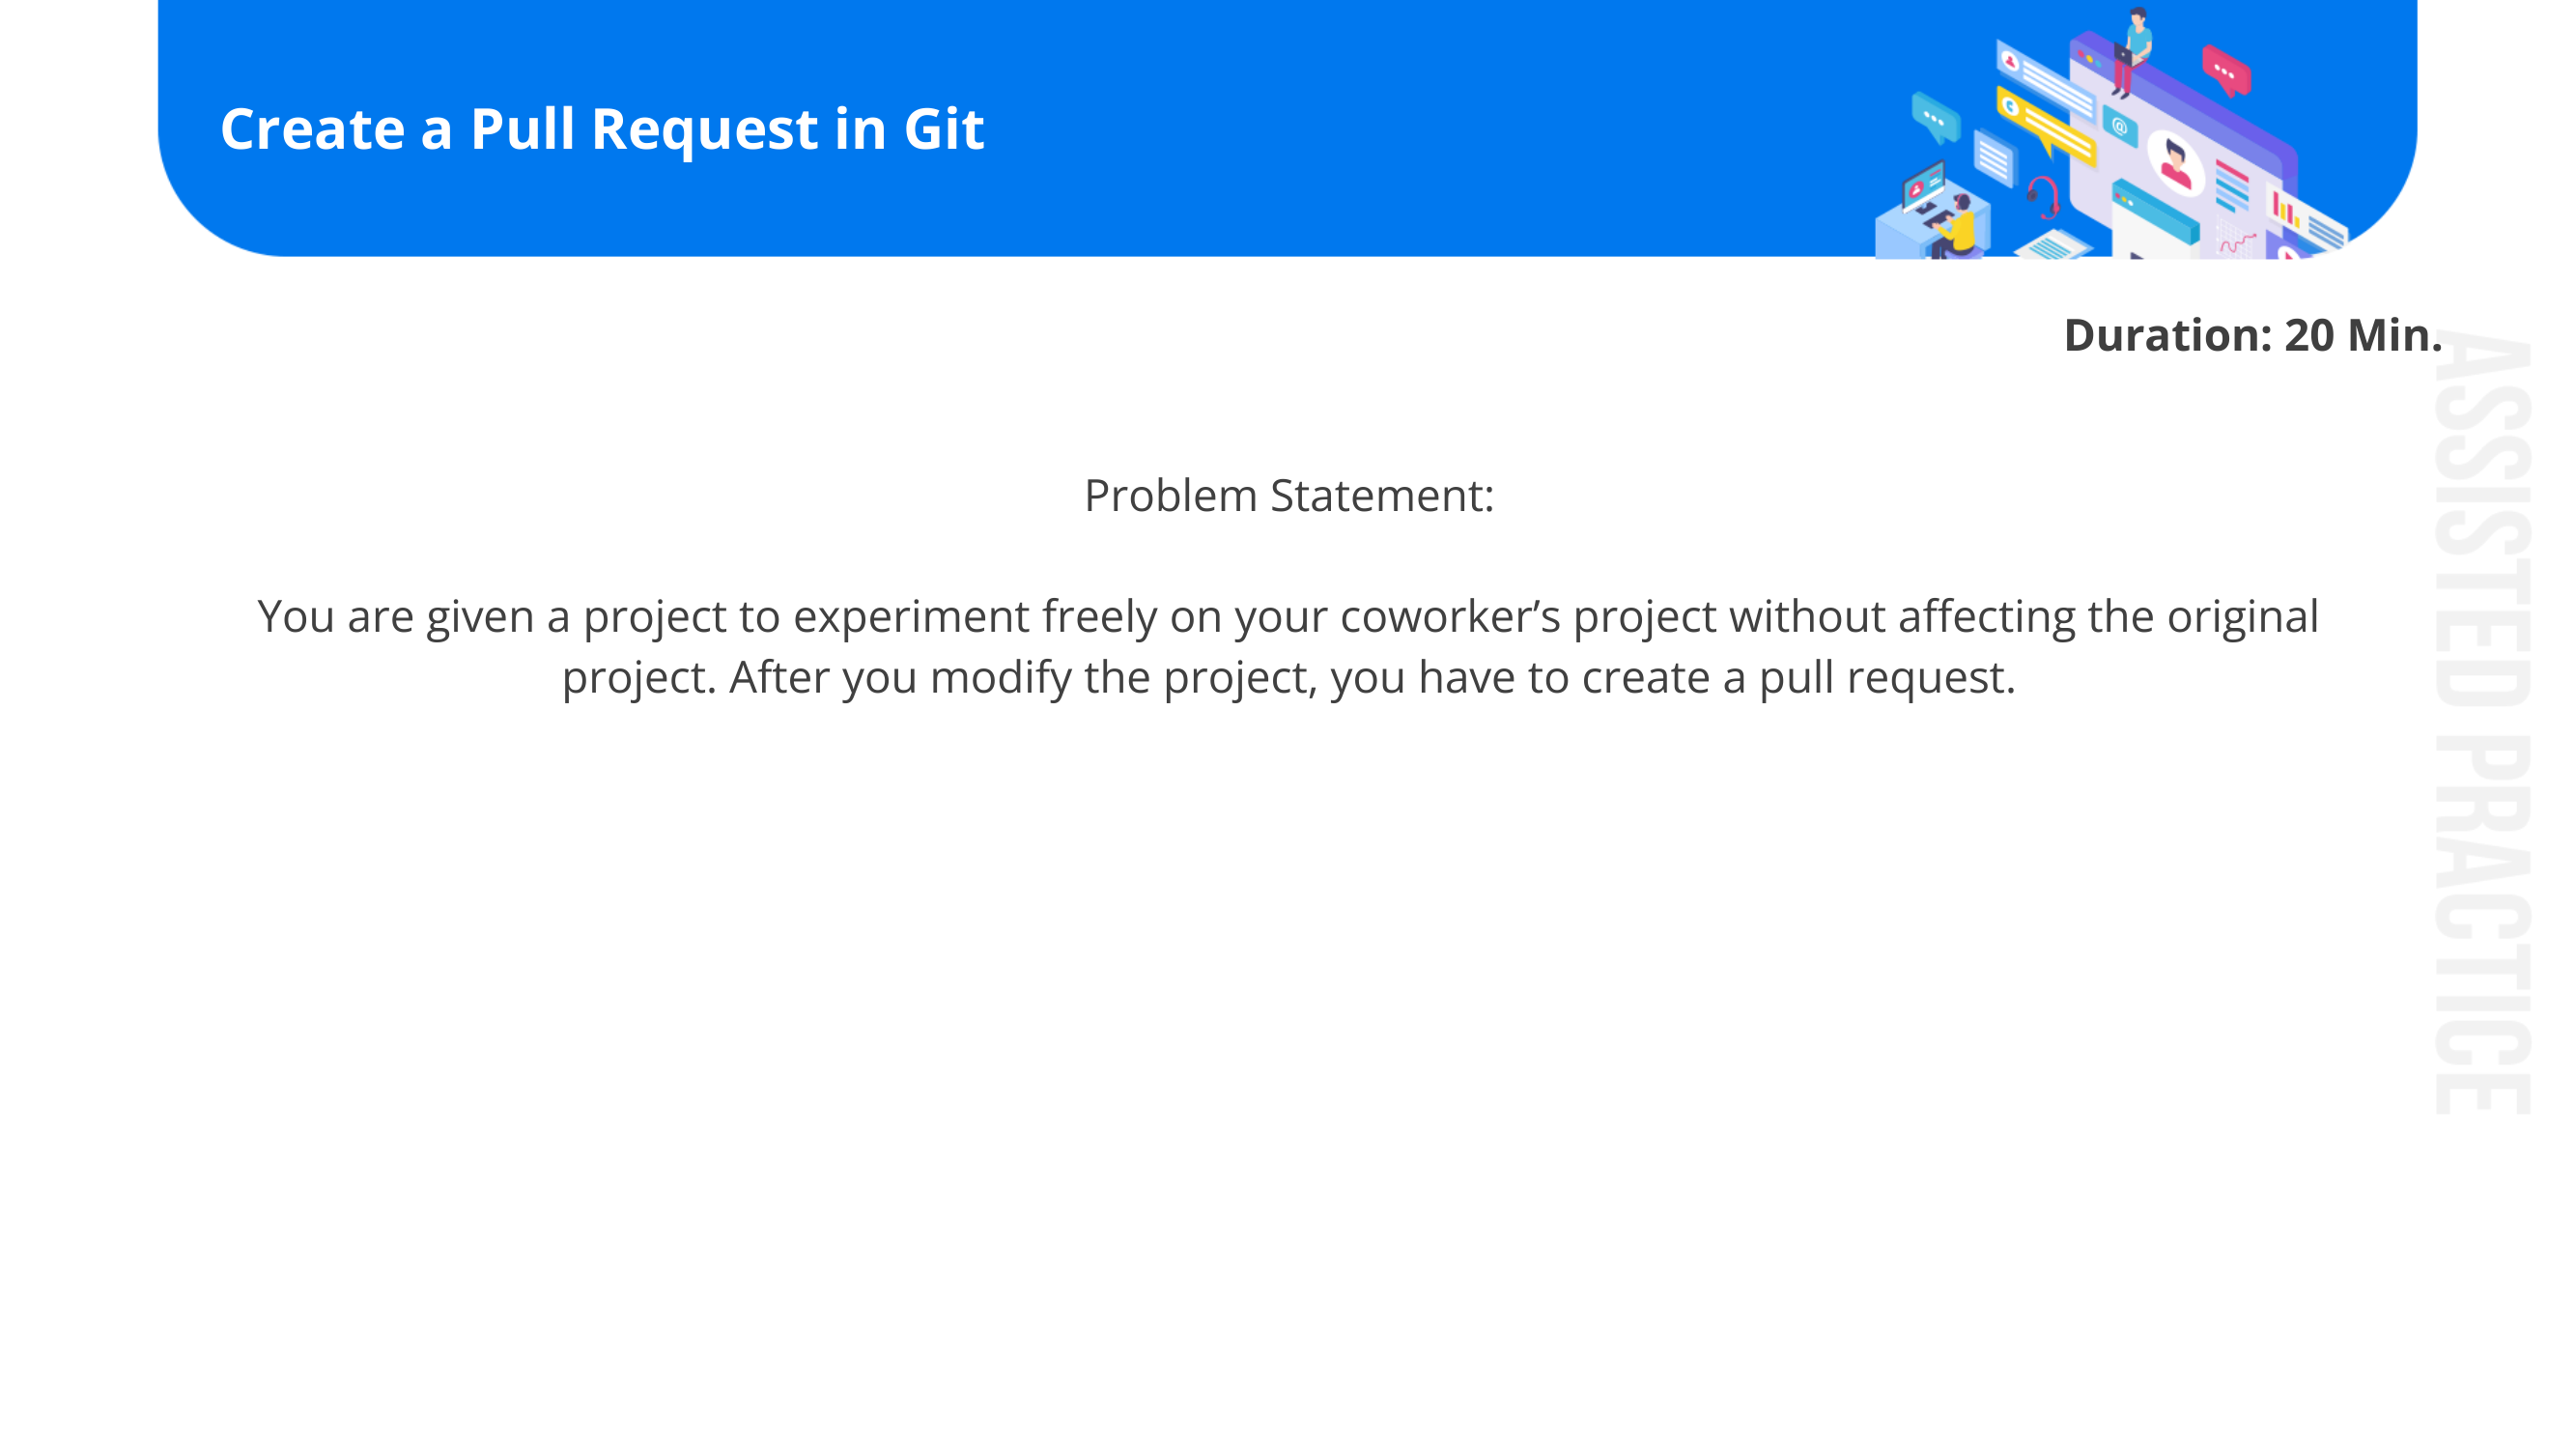

# Create a Pull Request in Git
Duration: 20 Min.
Problem Statement:

You are given a project to experiment freely on your coworker’s project without affecting the original project. After you modify the project, you have to create a pull request.